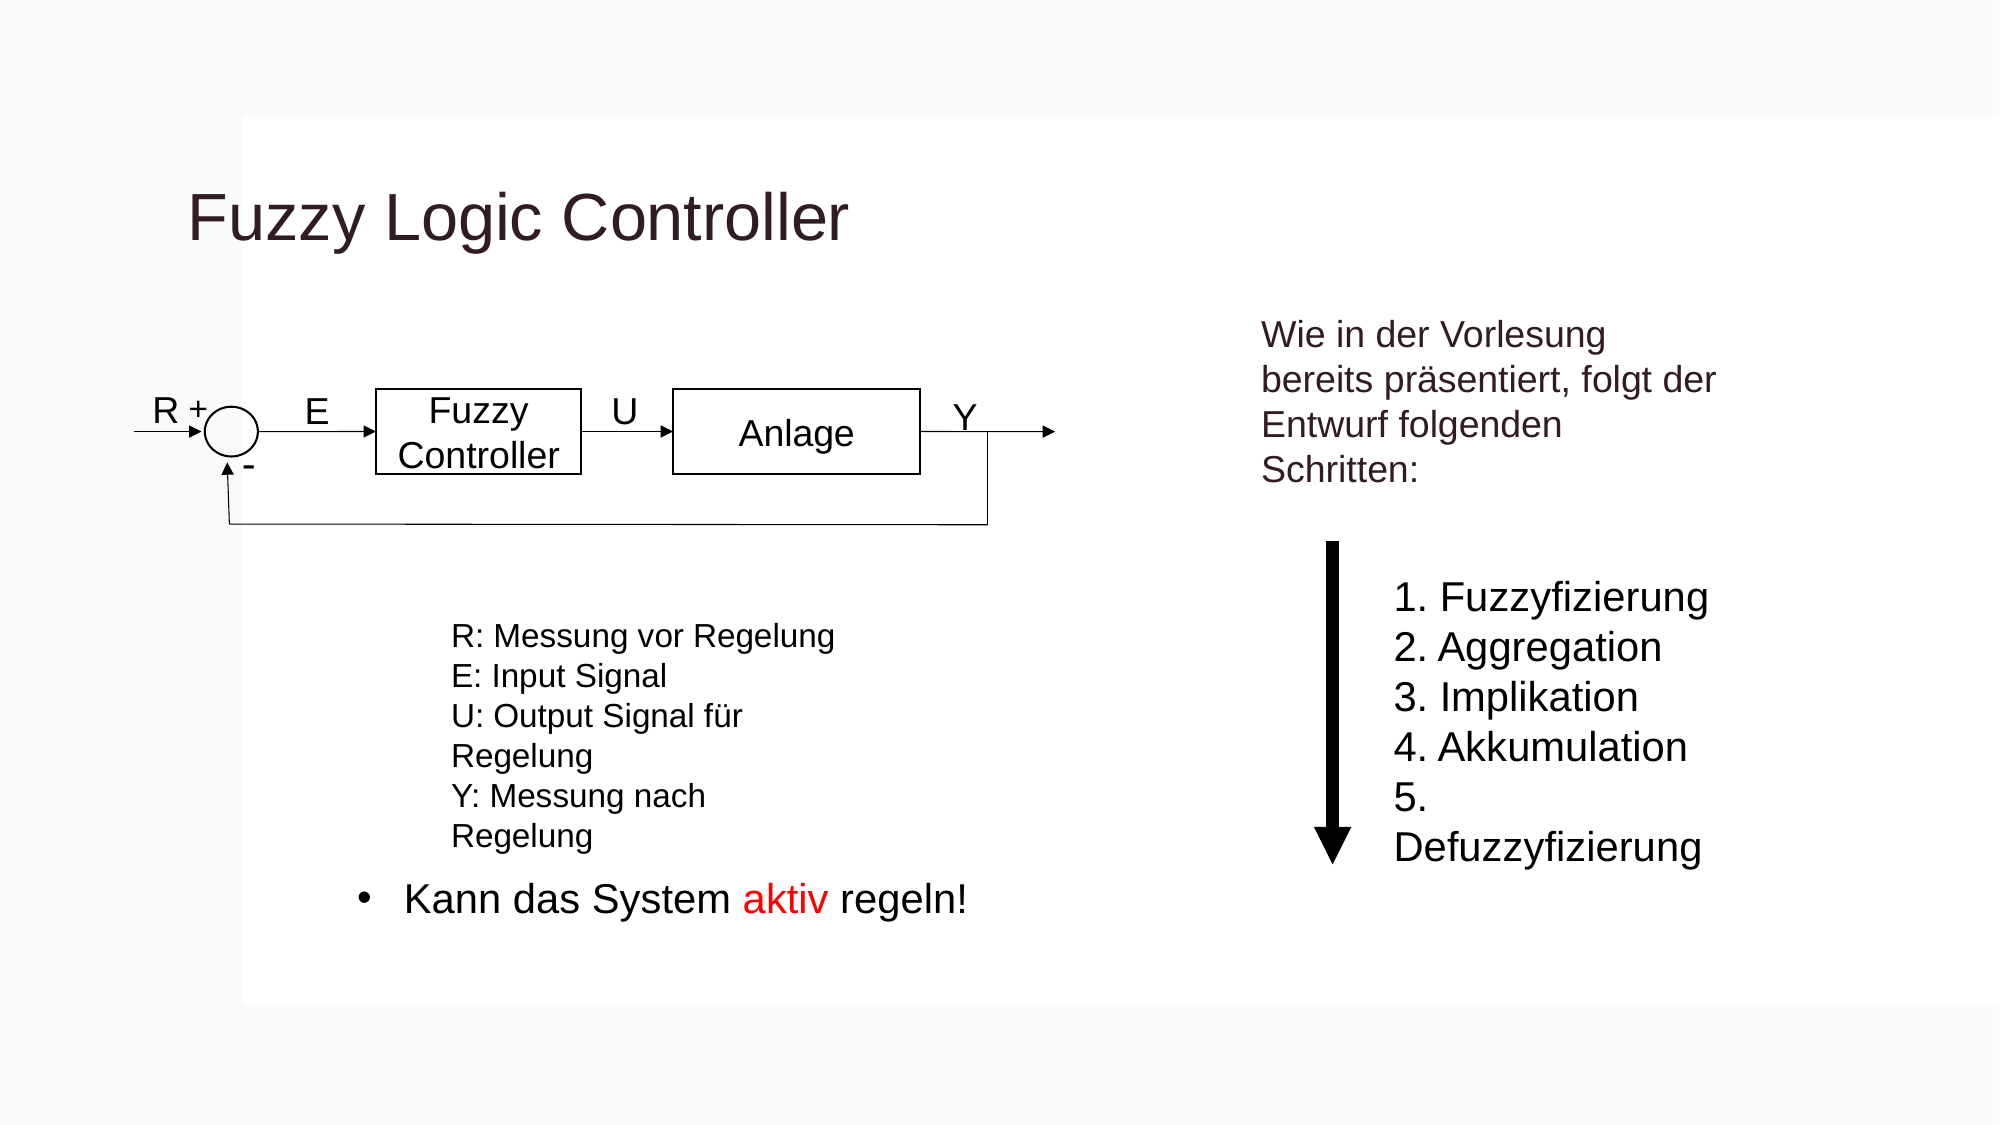

# Fuzzy Logic Controller
Wie in der Vorlesung bereits präsentiert, folgt der Entwurf folgenden Schritten:
R
+
E
U
Y
Fuzzy Controller
Anlage

-
R: Messung vor Regelung
E: Input Signal
U: Output Signal für Regelung
Y: Messung nach Regelung
1. Fuzzyfizierung
2. Aggregation
3. Implikation
4. Akkumulation
5. Defuzzyfizierung
Kann das System aktiv regeln!